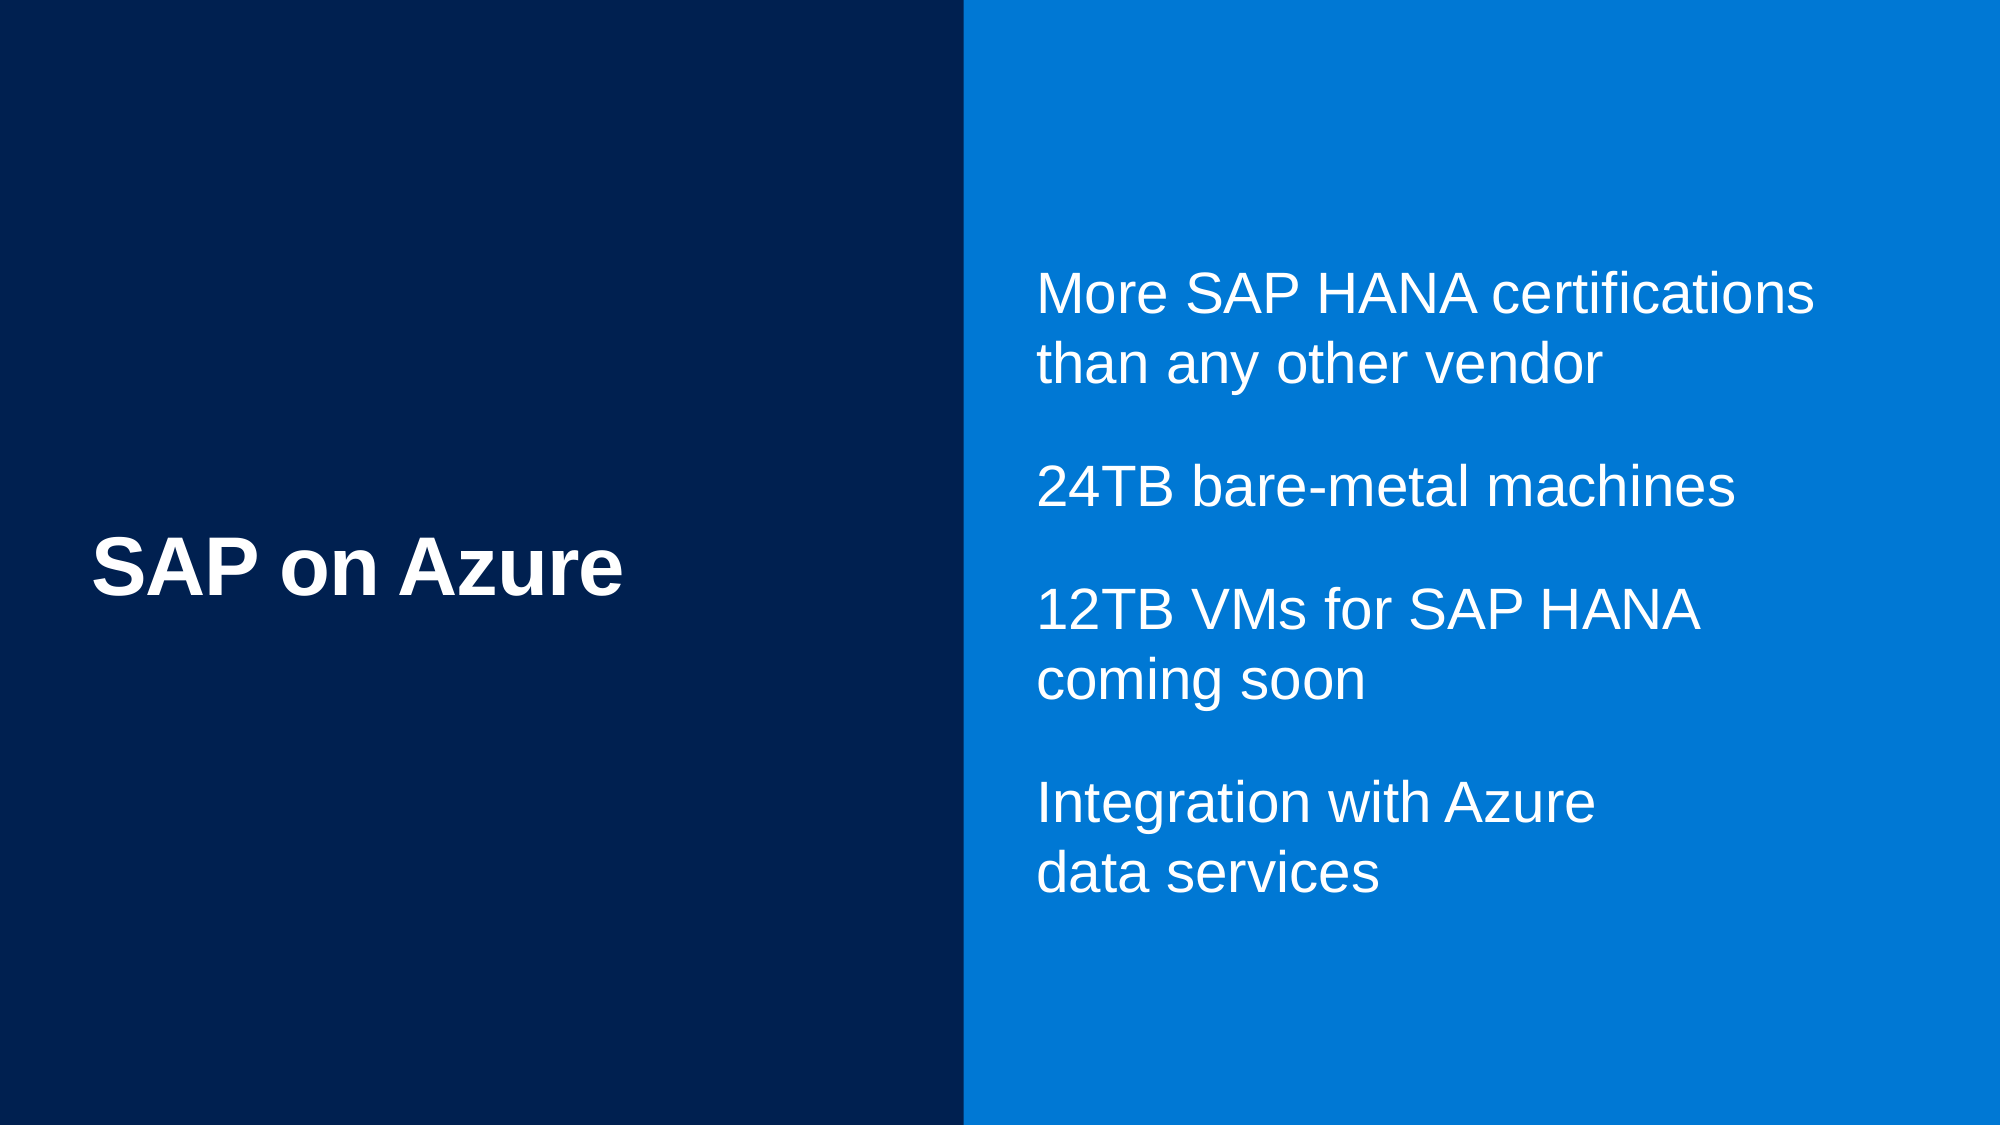

More SAP HANA certifications
than any other vendor
24TB bare-metal machines
12TB VMs for SAP HANA
coming soon
Integration with Azure
data services

SAP on Azure